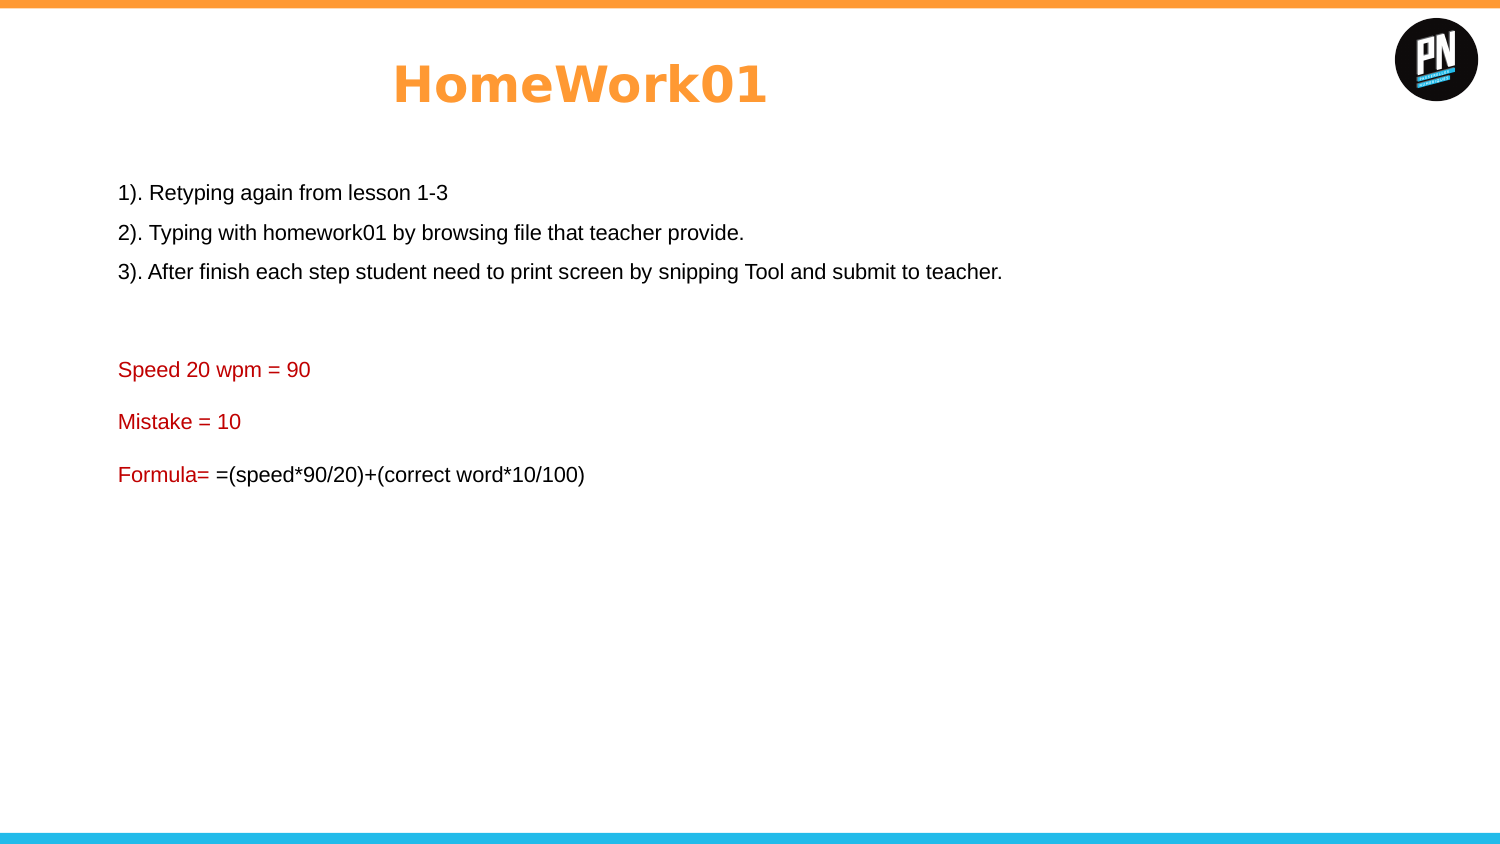

# HomeWork01
1). Retyping again from lesson 1-3
2). Typing with homework01 by browsing file that teacher provide.
3). After finish each step student need to print screen by snipping Tool and submit to teacher.
Speed 20 wpm = 90

Mistake = 10

Formula= =(speed*90/20)+(correct word*10/100)